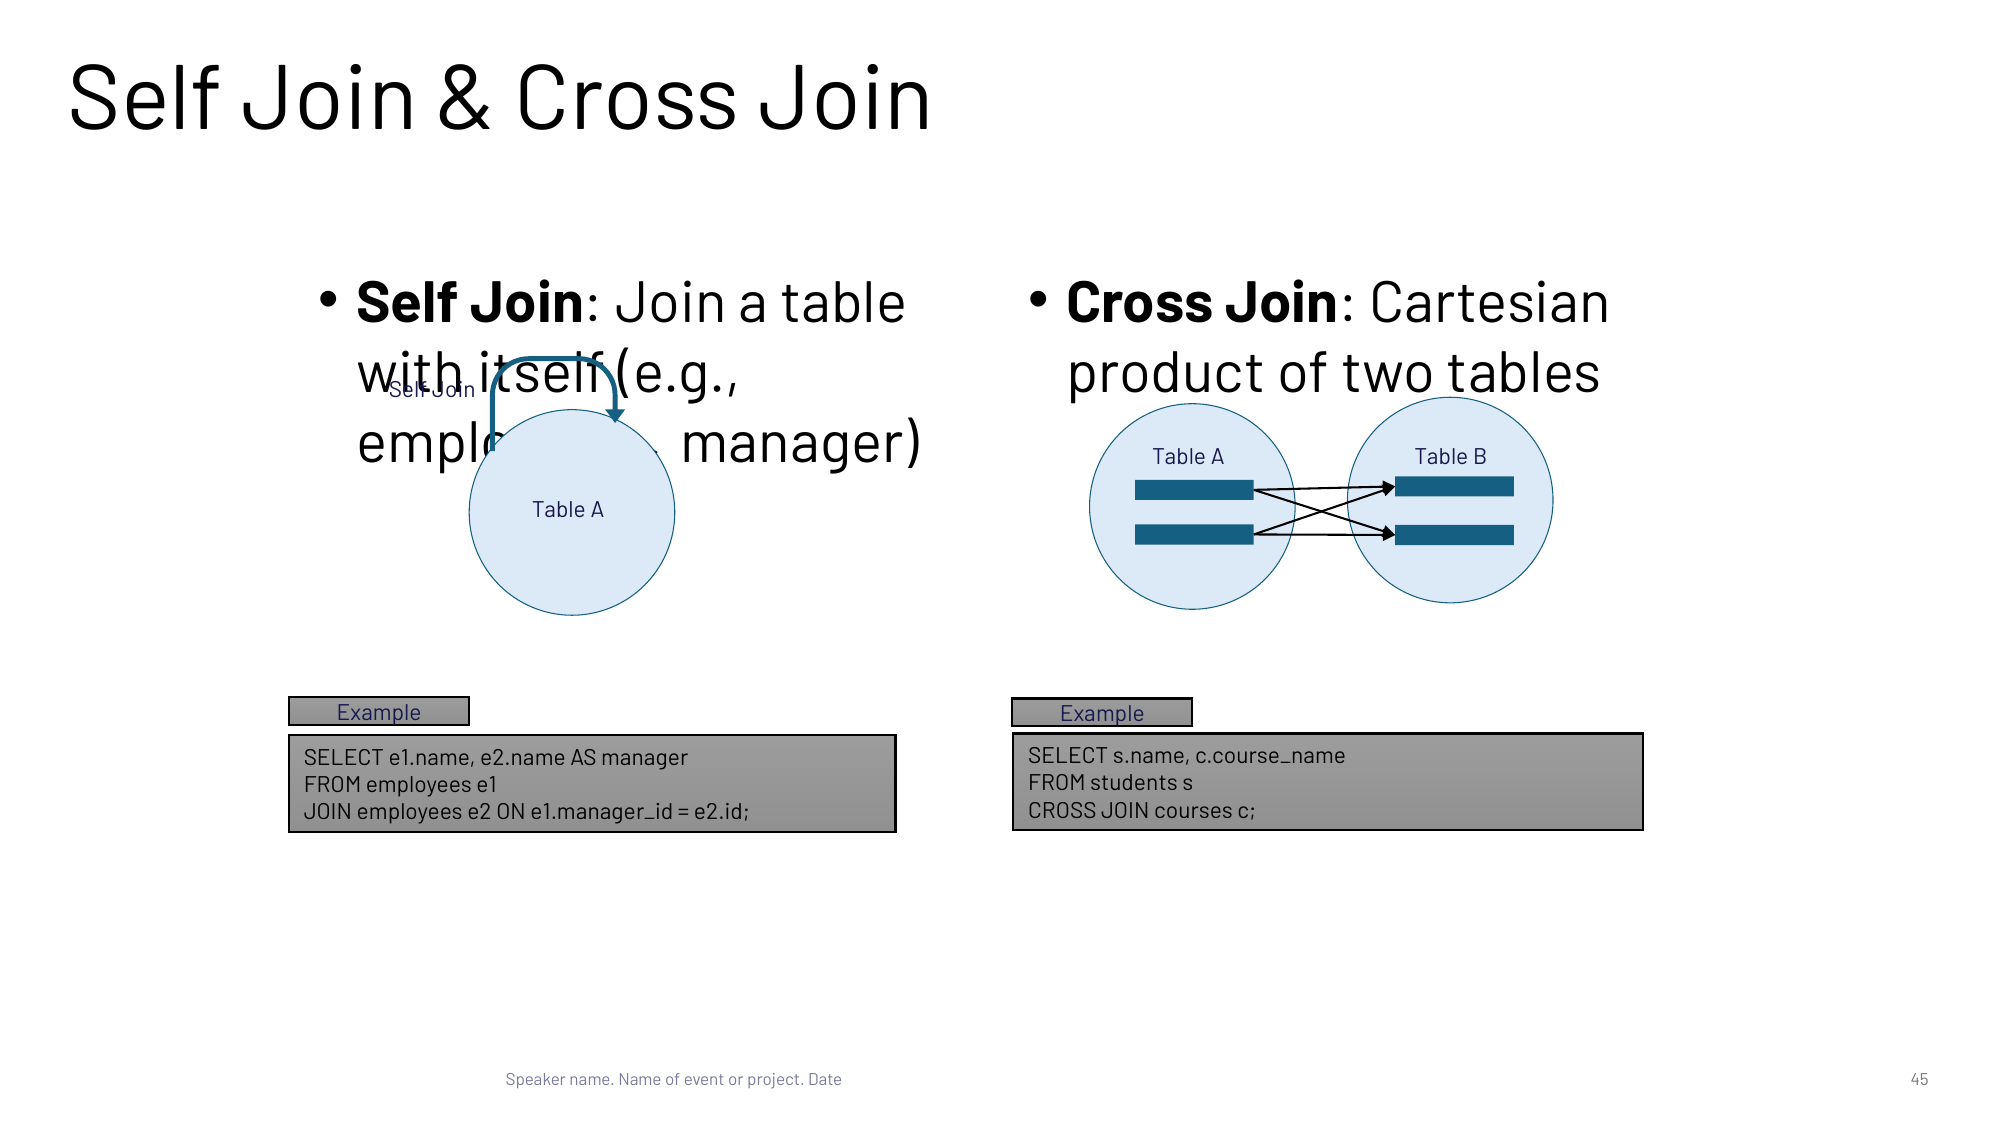

# Self Join & Cross Join
Self Join: Join a table with itself (e.g., employee → manager)
Cross Join: Cartesian product of two tables

Self Join

Table B
Table A

Table A

Example
Example
SELECT s.name, c.course_name
FROM students s
CROSS JOIN courses c;
SELECT e1.name, e2.name AS manager
FROM employees e1
JOIN employees e2 ON e1.manager_id = e2.id;
45
Speaker name. Name of event or project. Date